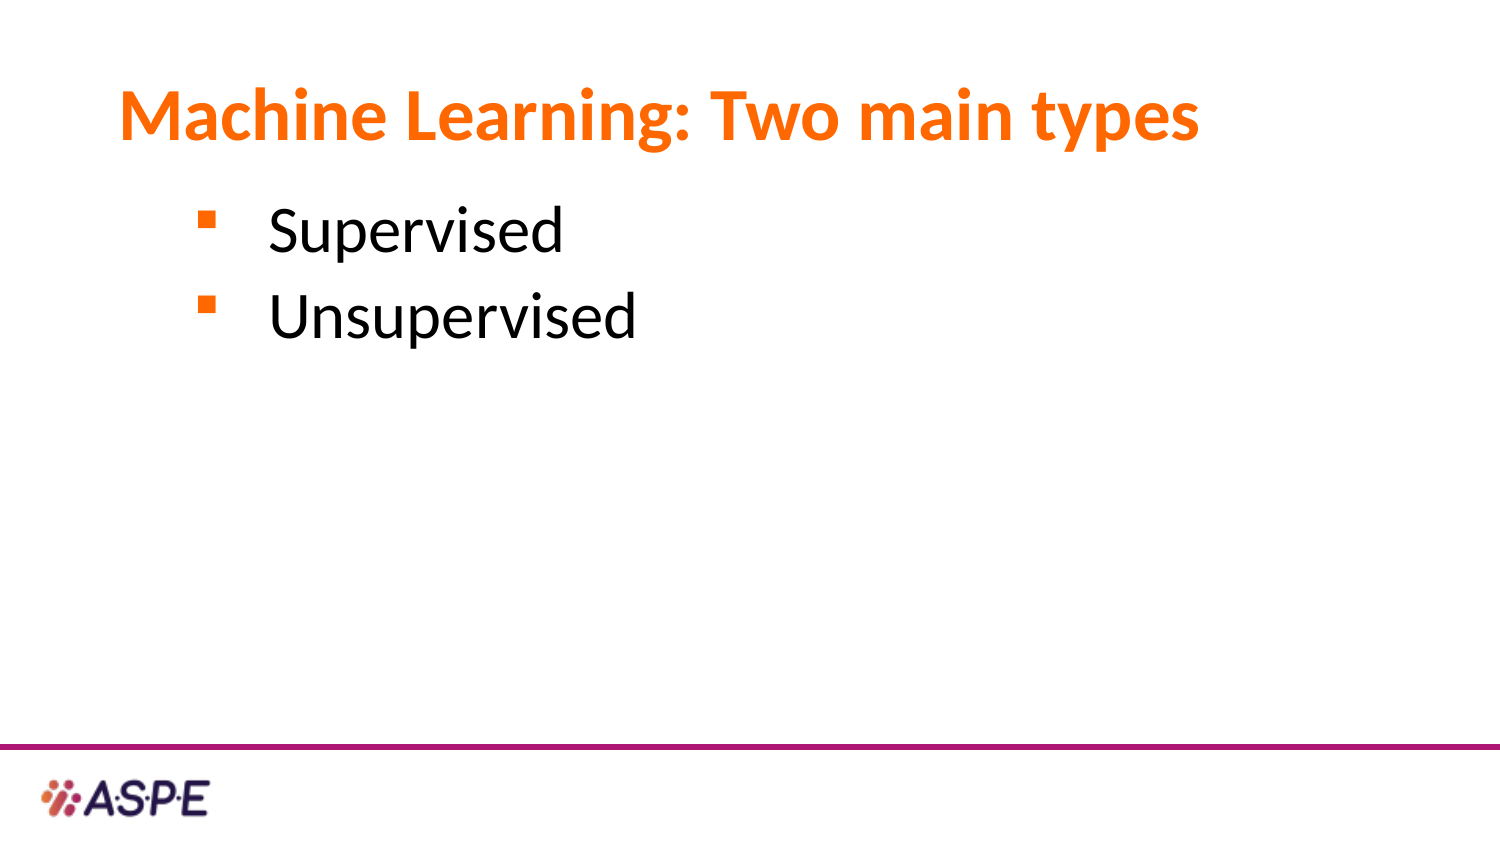

# Machine Learning: Two main types
Supervised
Unsupervised